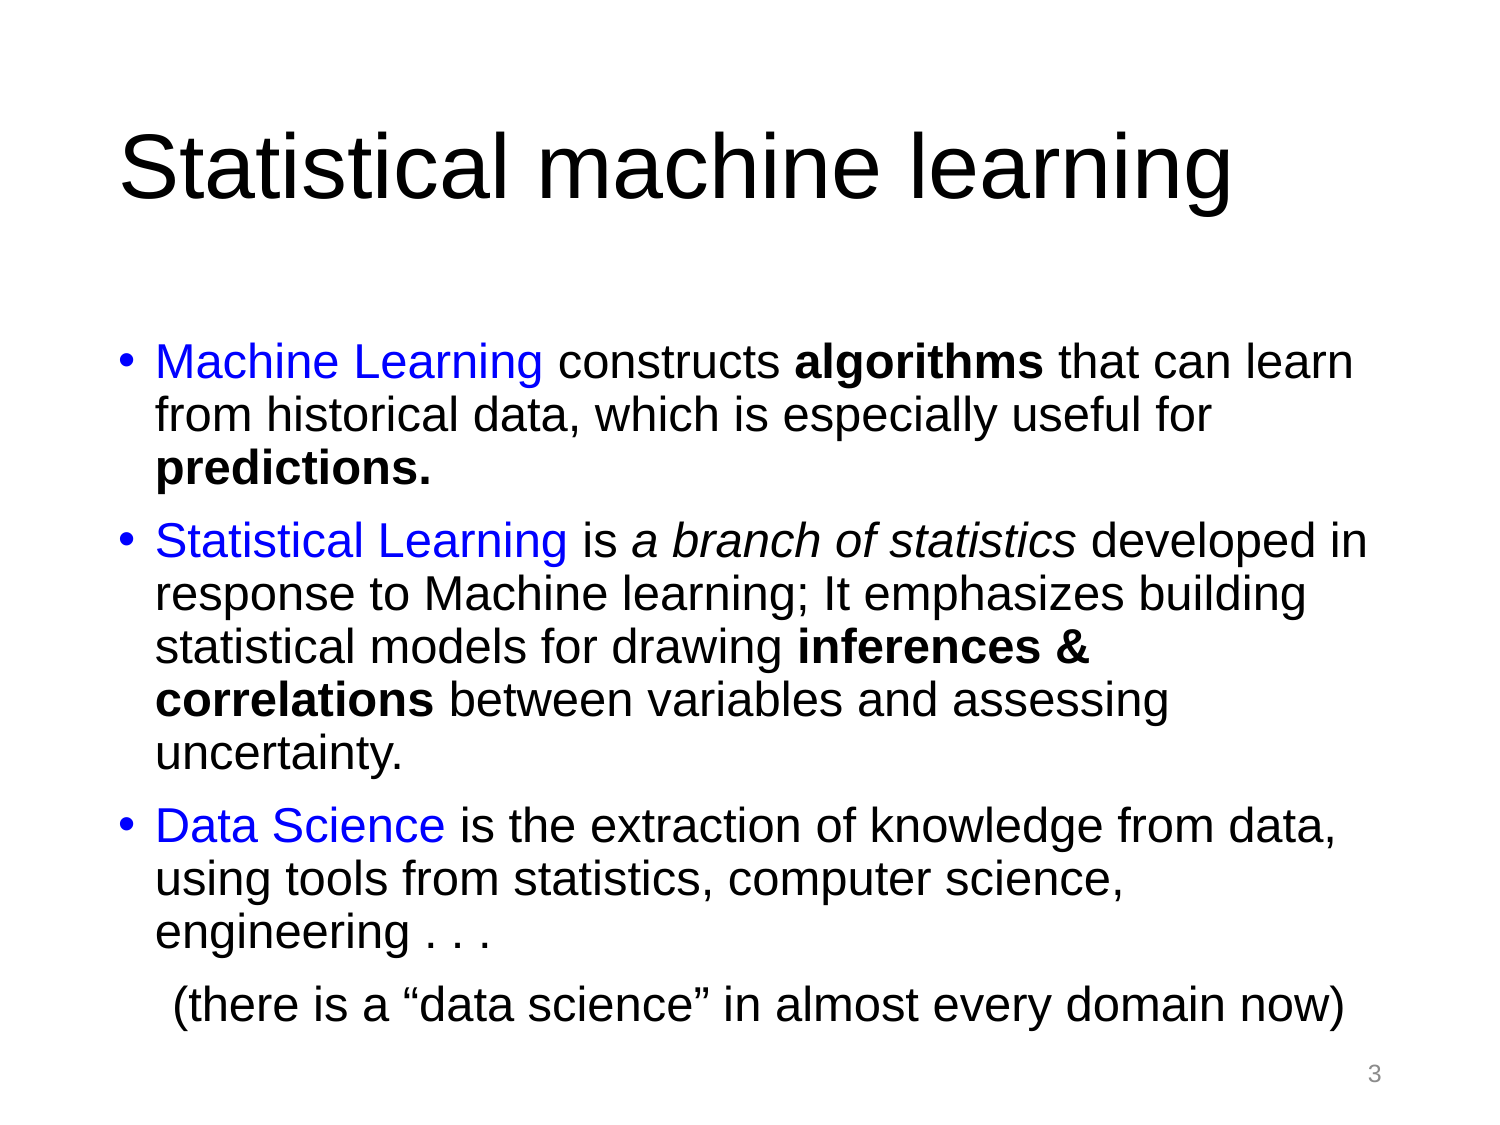

# Statistical machine learning
Machine Learning constructs algorithms that can learn from historical data, which is especially useful for predictions.
Statistical Learning is a branch of statistics developed in response to Machine learning; It emphasizes building statistical models for drawing inferences & correlations between variables and assessing uncertainty.
Data Science is the extraction of knowledge from data, using tools from statistics, computer science, engineering . . .
    (there is a “data science” in almost every domain now)

3